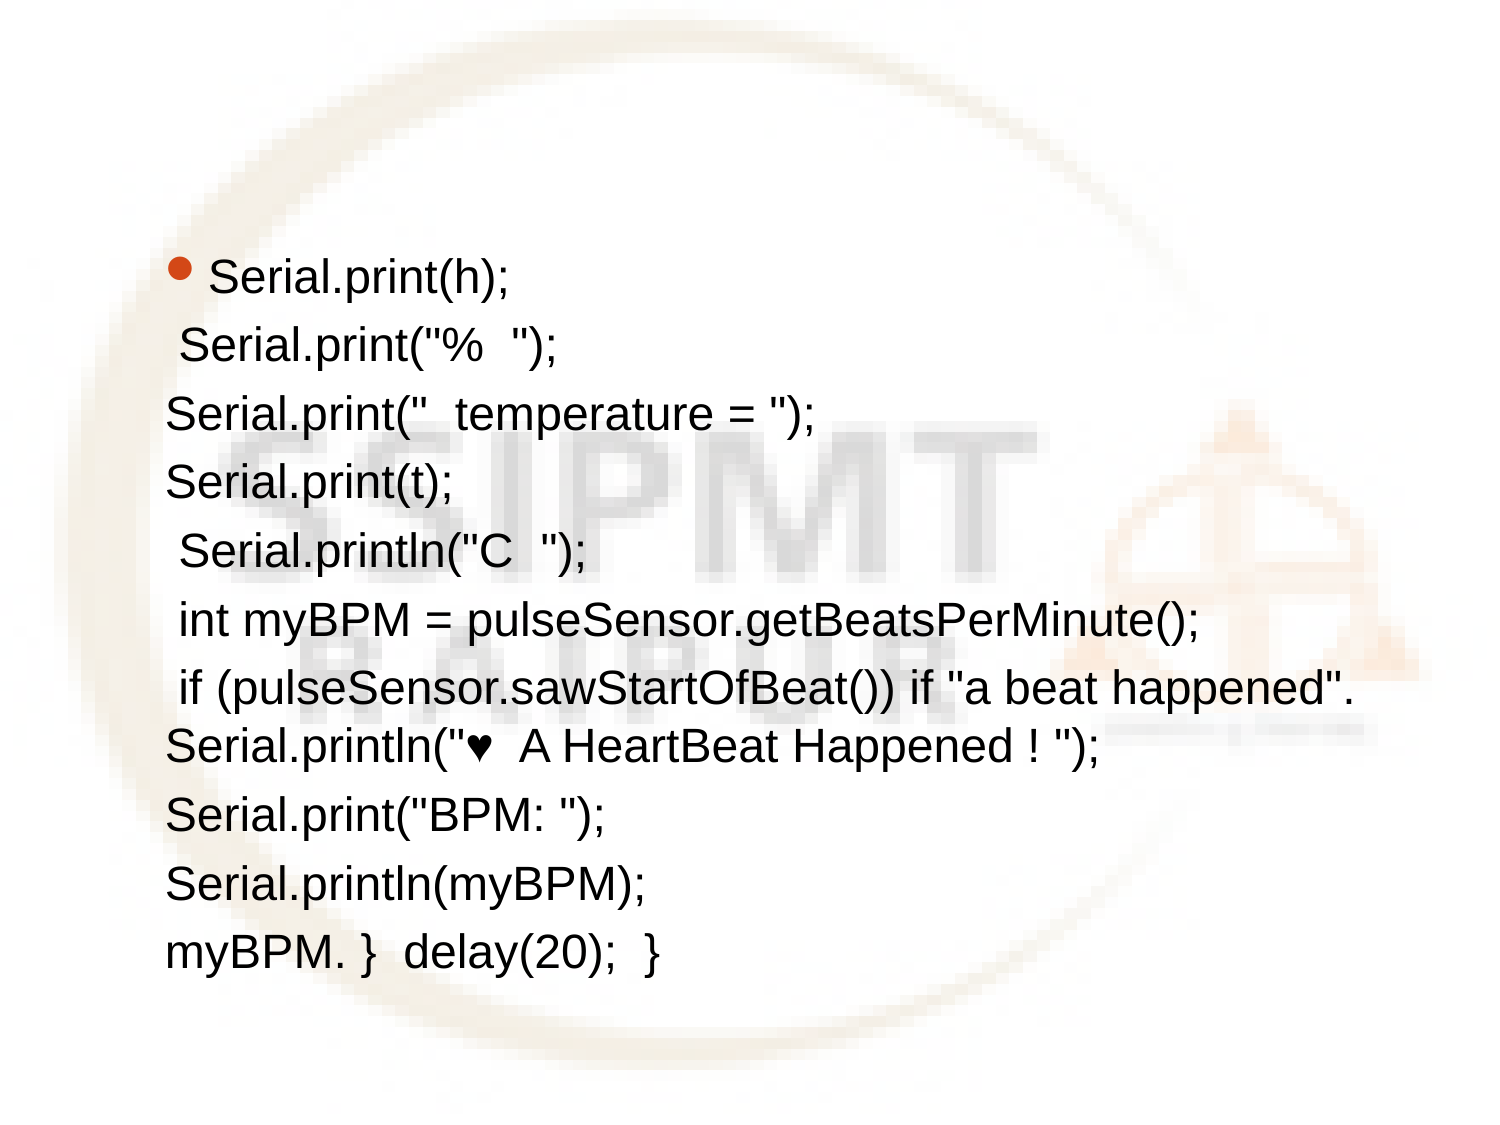

#
Serial.print(h);
 Serial.print("%  ");
Serial.print("  temperature = ");
Serial.print(t);
 Serial.println("C  ");
 int myBPM = pulseSensor.getBeatsPerMinute();
 if (pulseSensor.sawStartOfBeat()) if "a beat happened".  Serial.println("♥️  A HeartBeat Happened ! ");
Serial.print("BPM: ");
Serial.println(myBPM);
myBPM. }  delay(20);  }